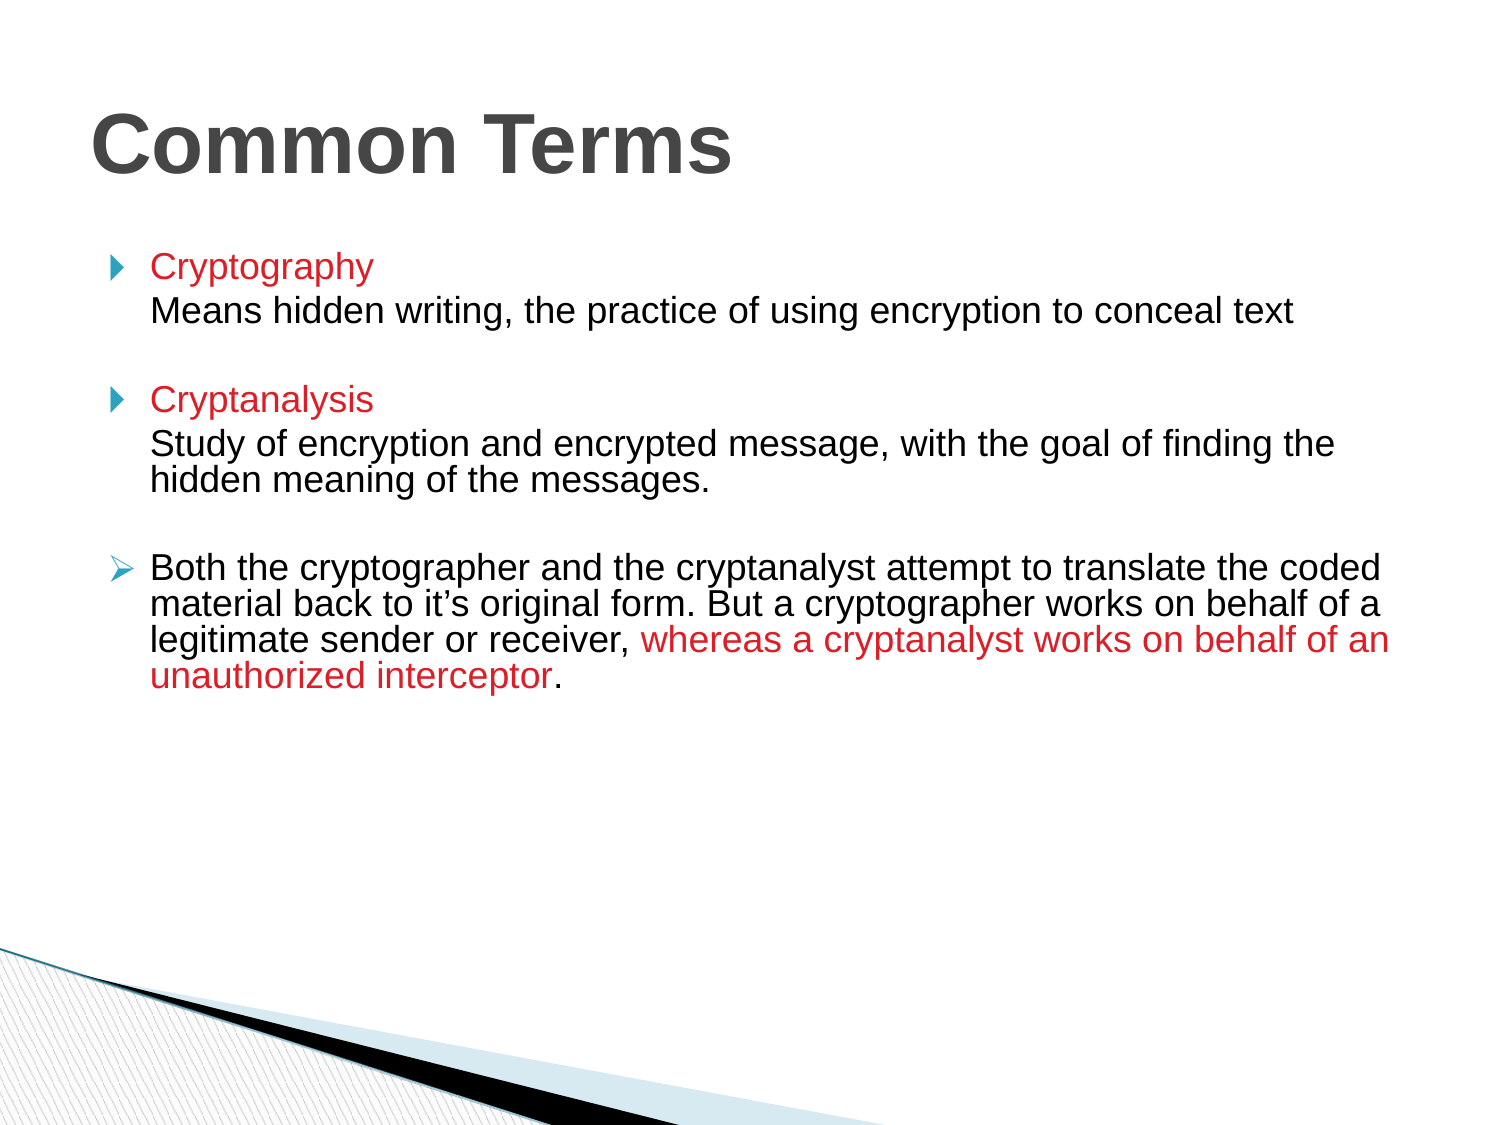

Common Terms
Cryptography
    Means hidden writing, the practice of using encryption to conceal text

Cryptanalysis
	Study of encryption and encrypted message, with the goal of finding the hidden meaning of the messages.

Both the cryptographer and the cryptanalyst attempt to translate the coded material back to it’s original form. But a cryptographer works on behalf of a legitimate sender or receiver, whereas a cryptanalyst works on behalf of an unauthorized interceptor.